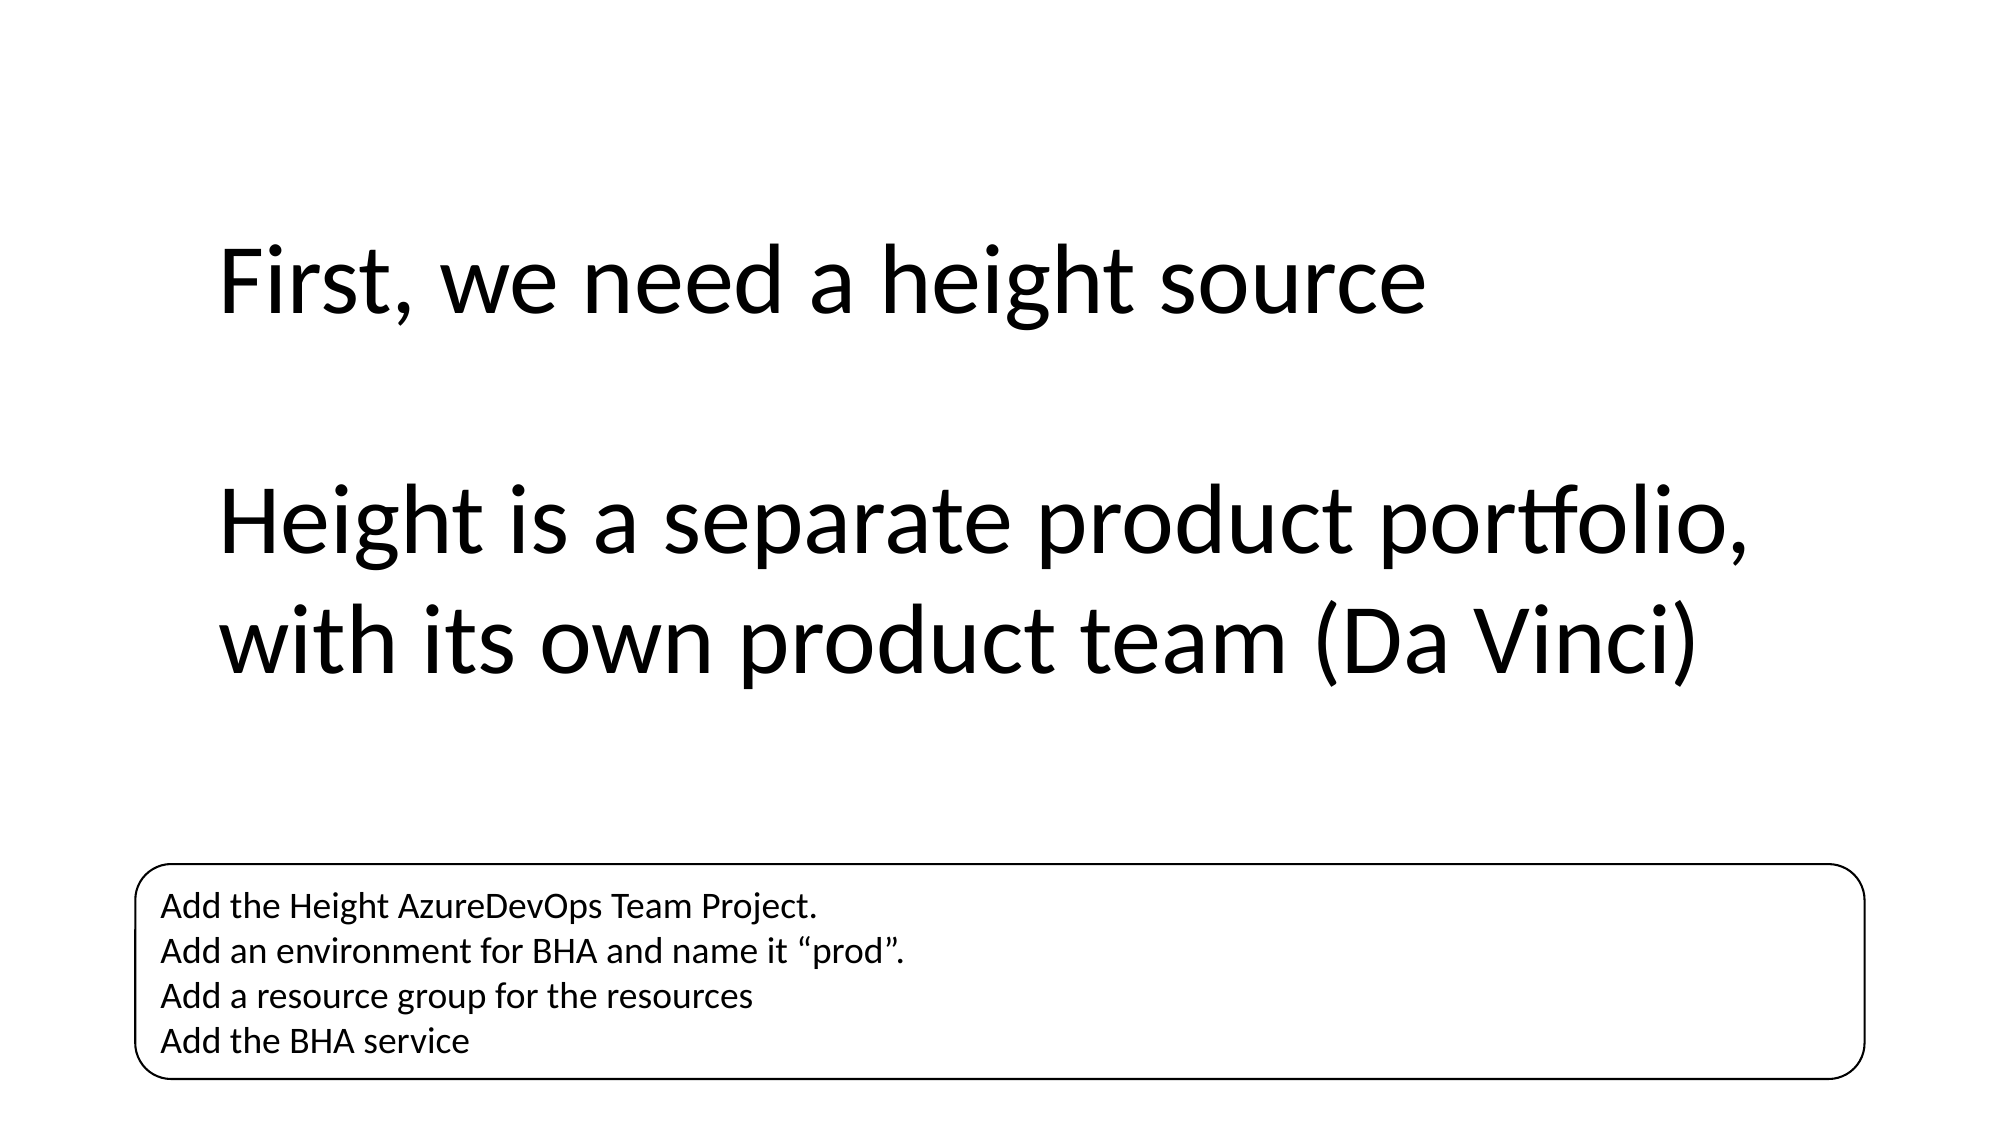

First, we need a height source
Height is a separate product portfolio,
with its own product team (Da Vinci)
Add the Height AzureDevOps Team Project.
Add an environment for BHA and name it “prod”.
Add a resource group for the resources
Add the BHA service